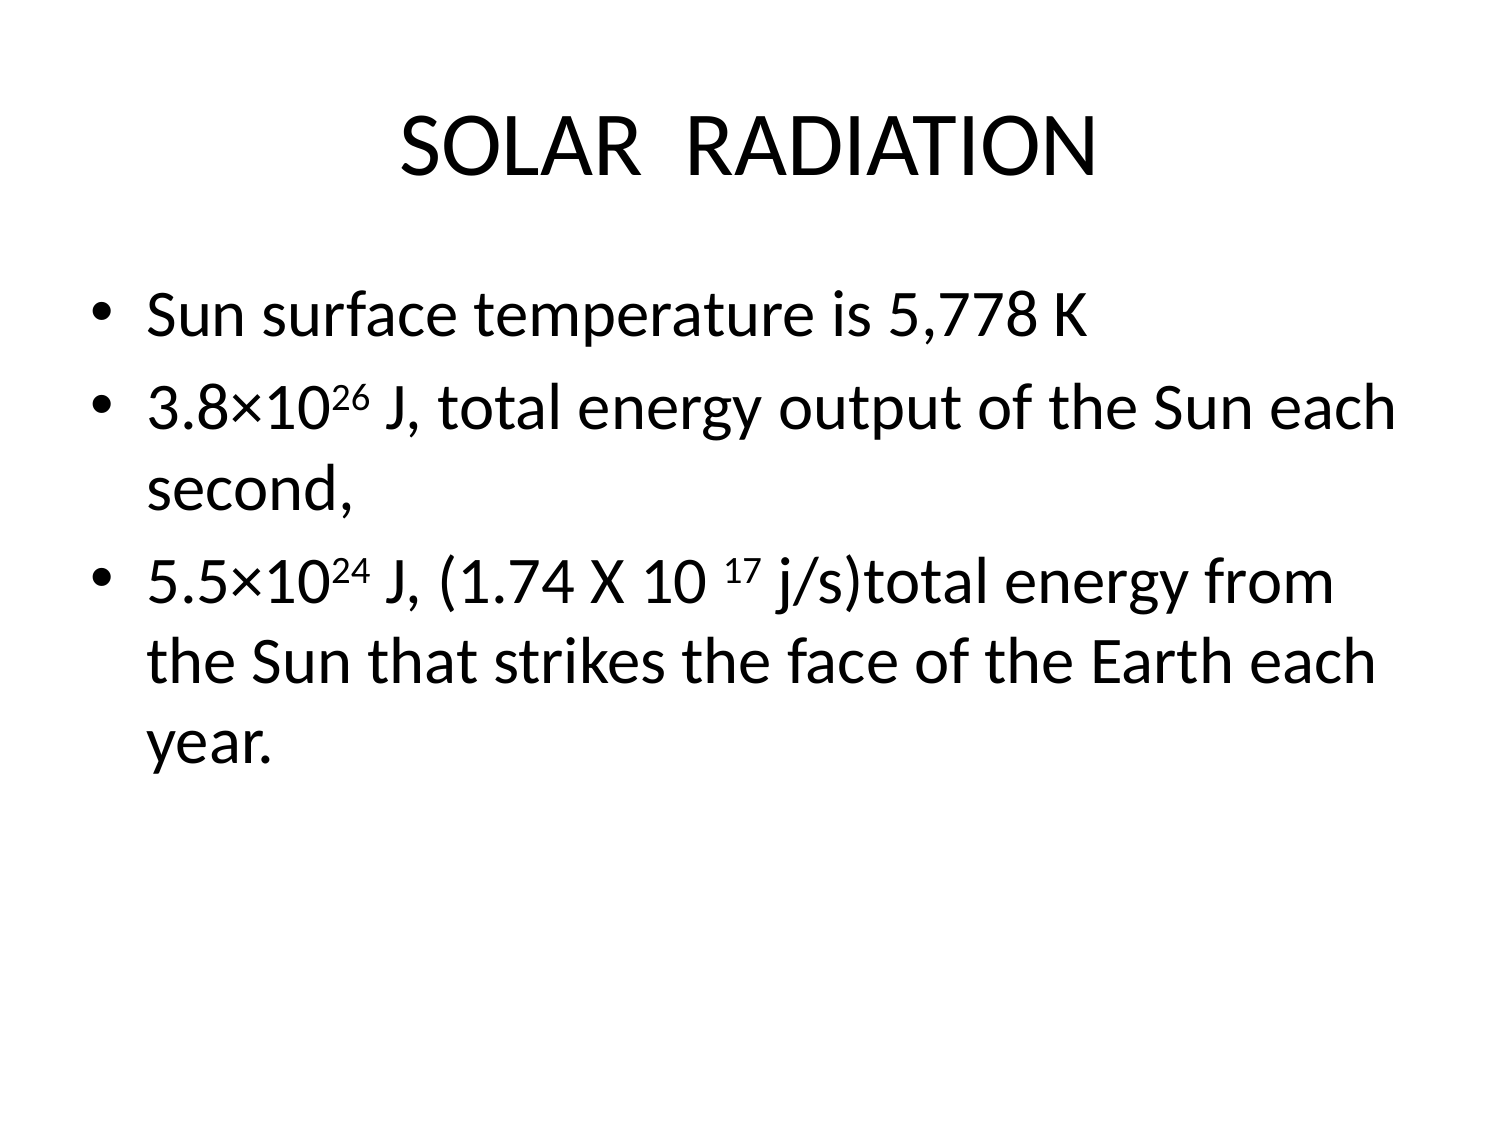

# SOLAR  RADIATION
Sun surface temperature is 5,778 K
3.8×1026 J, total energy output of the Sun each second,
5.5×1024 J, (1.74 X 10 17 j/s)total energy from the Sun that strikes the face of the Earth each year.